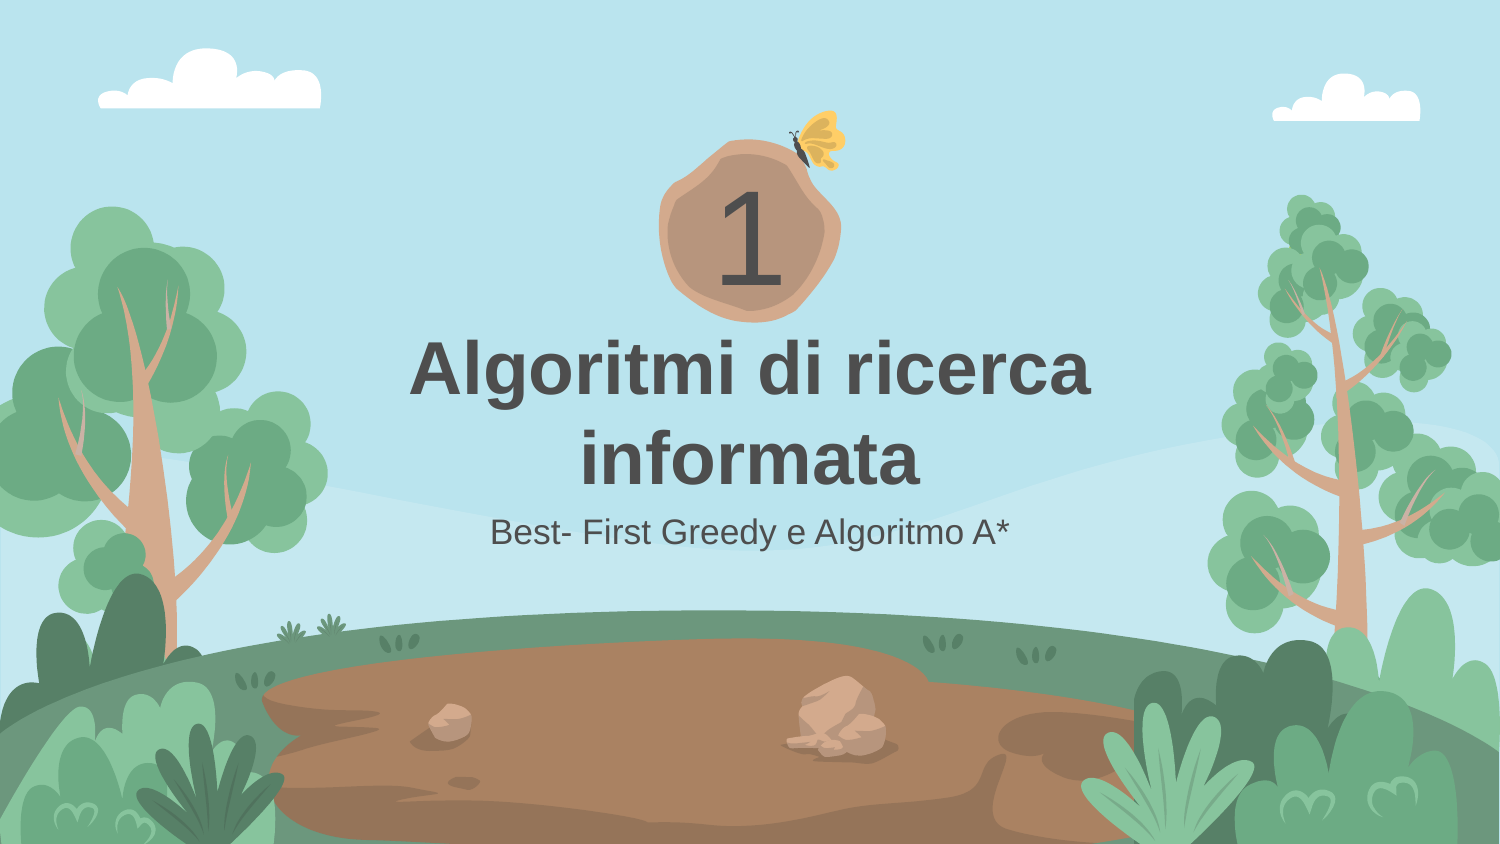

1
# Algoritmi di ricerca informata
Best- First Greedy e Algoritmo A*